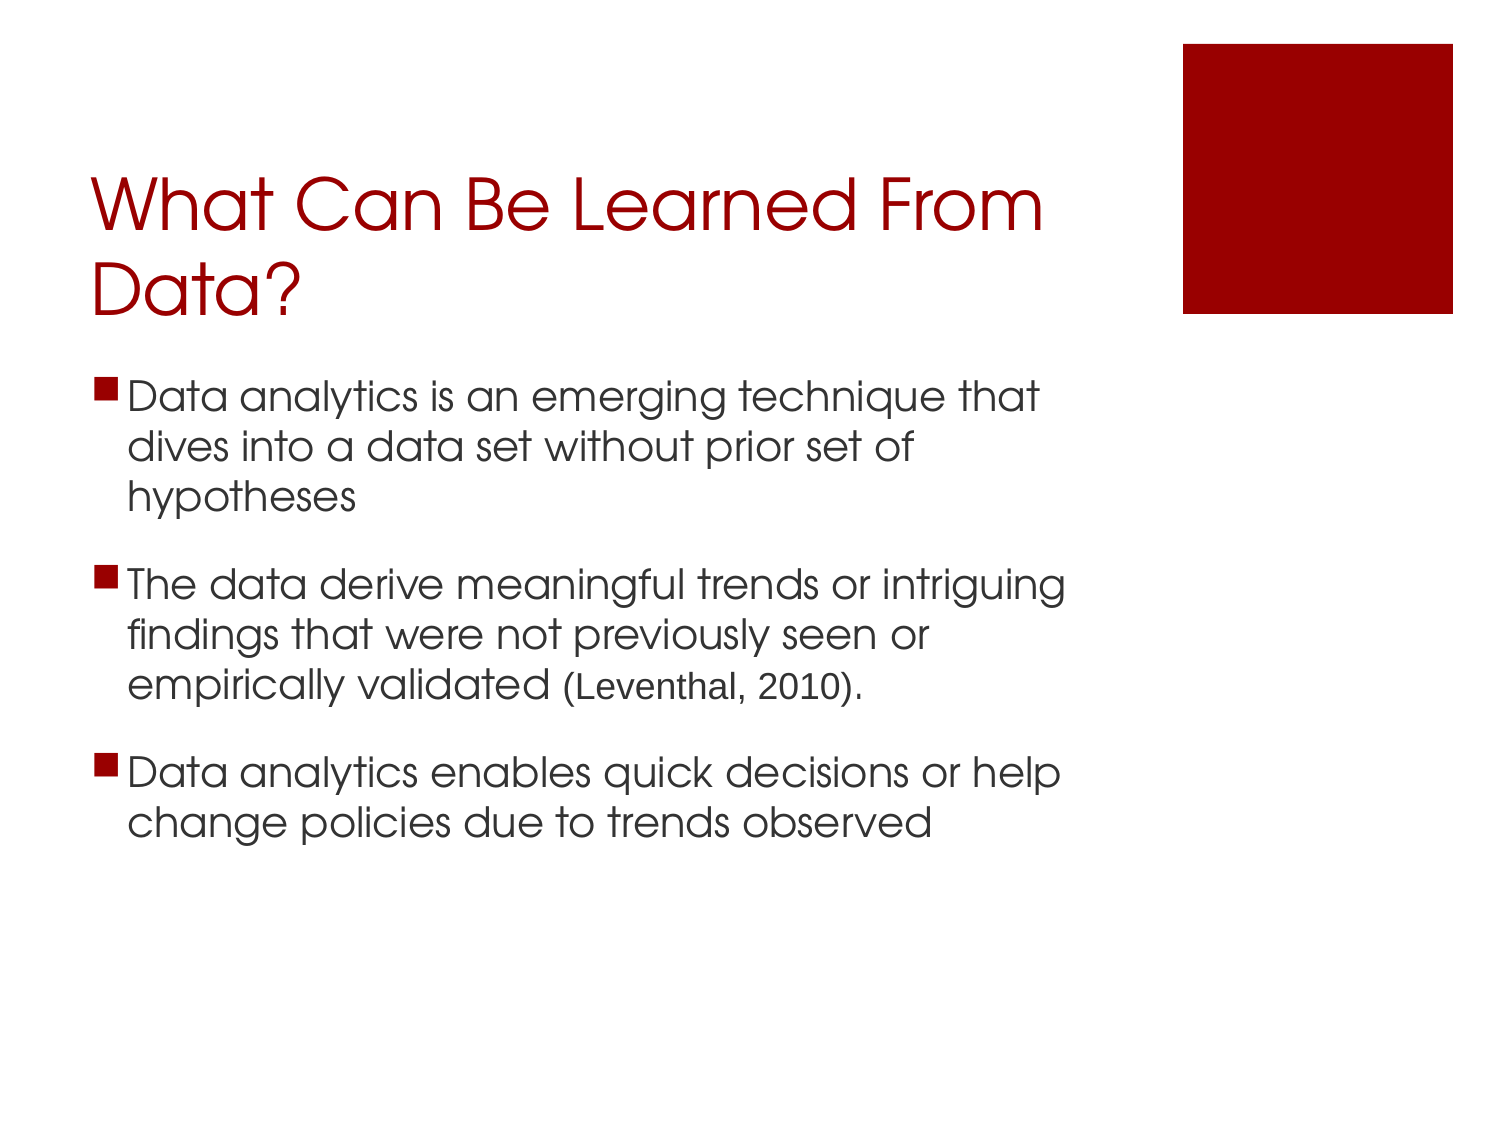

# What Can Be Learned From Data?
Data analytics is an emerging technique that dives into a data set without prior set of hypotheses
The data derive meaningful trends or intriguing findings that were not previously seen or empirically validated (Leventhal, 2010).
Data analytics enables quick decisions or help change policies due to trends observed